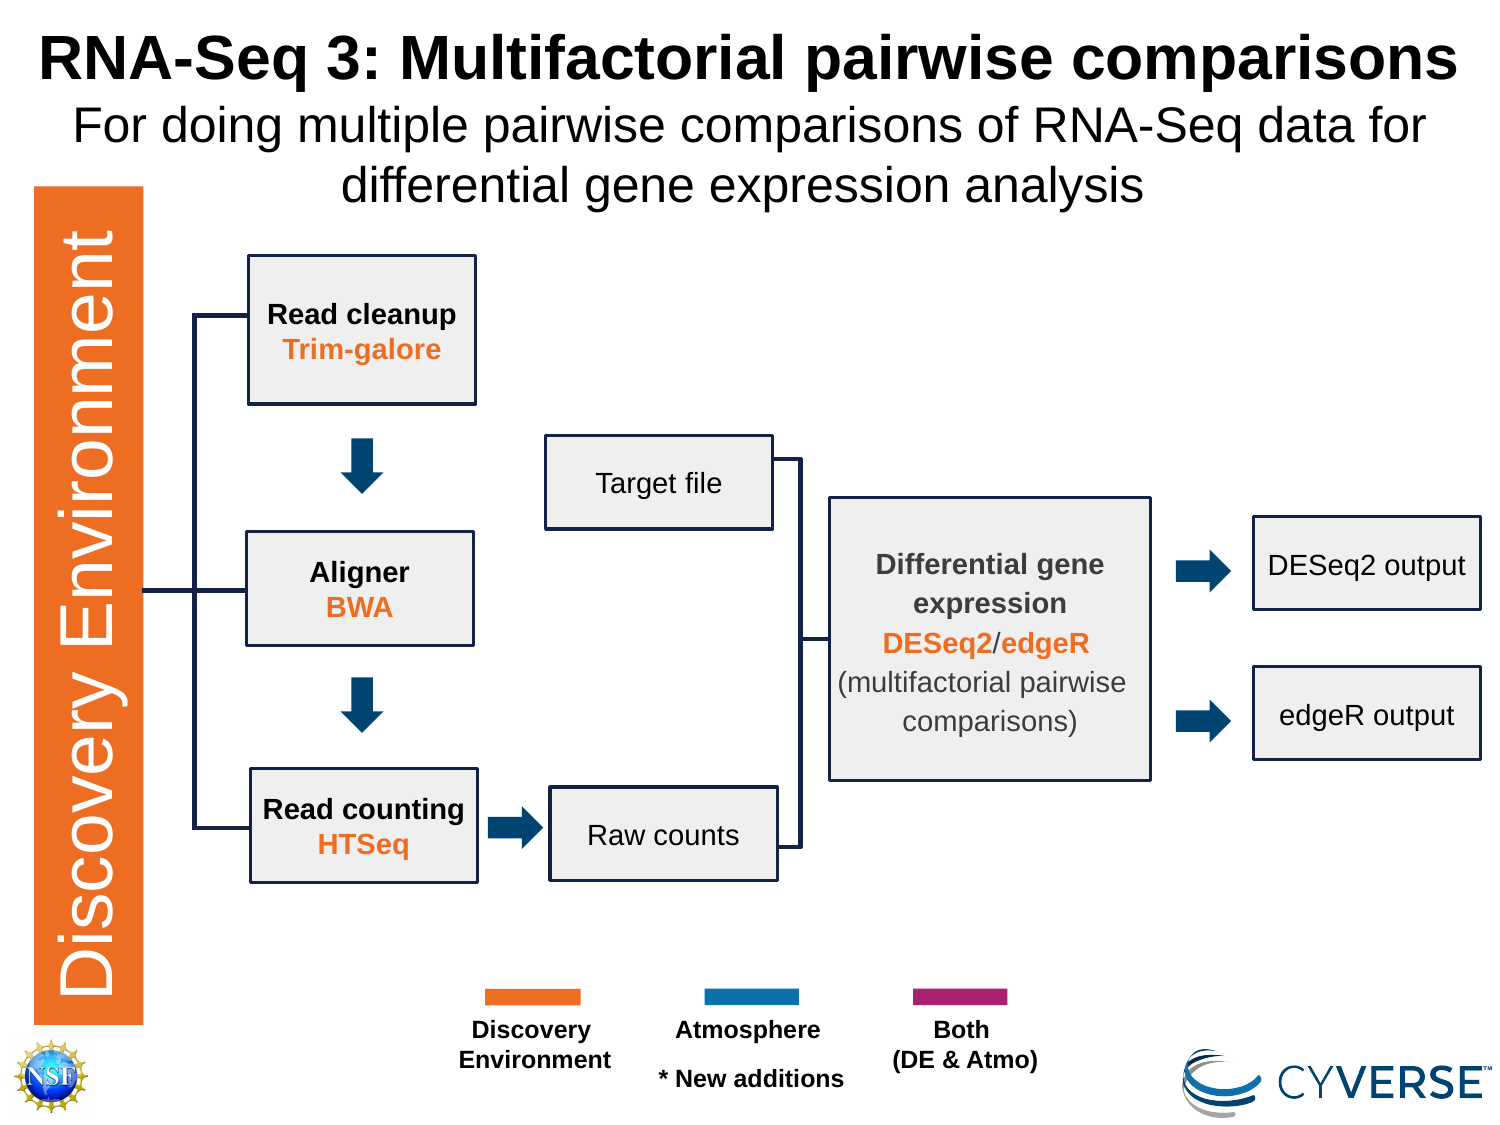

# RNA-Seq 3: Multifactorial pairwise comparisons
For doing multiple pairwise comparisons of RNA-Seq data for differential gene expression analysis
Read cleanup
Trim-galore
Target file

Differential gene expression
DESeq2/edgeR  (multifactorial pairwise   comparisons)
DESeq2 output
Aligner
BWA

Discovery Environment
edgeR output

Read counting
HTSeq
Raw counts

Atmosphere
Both
(DE & Atmo)
Discovery
Environment
* New additions